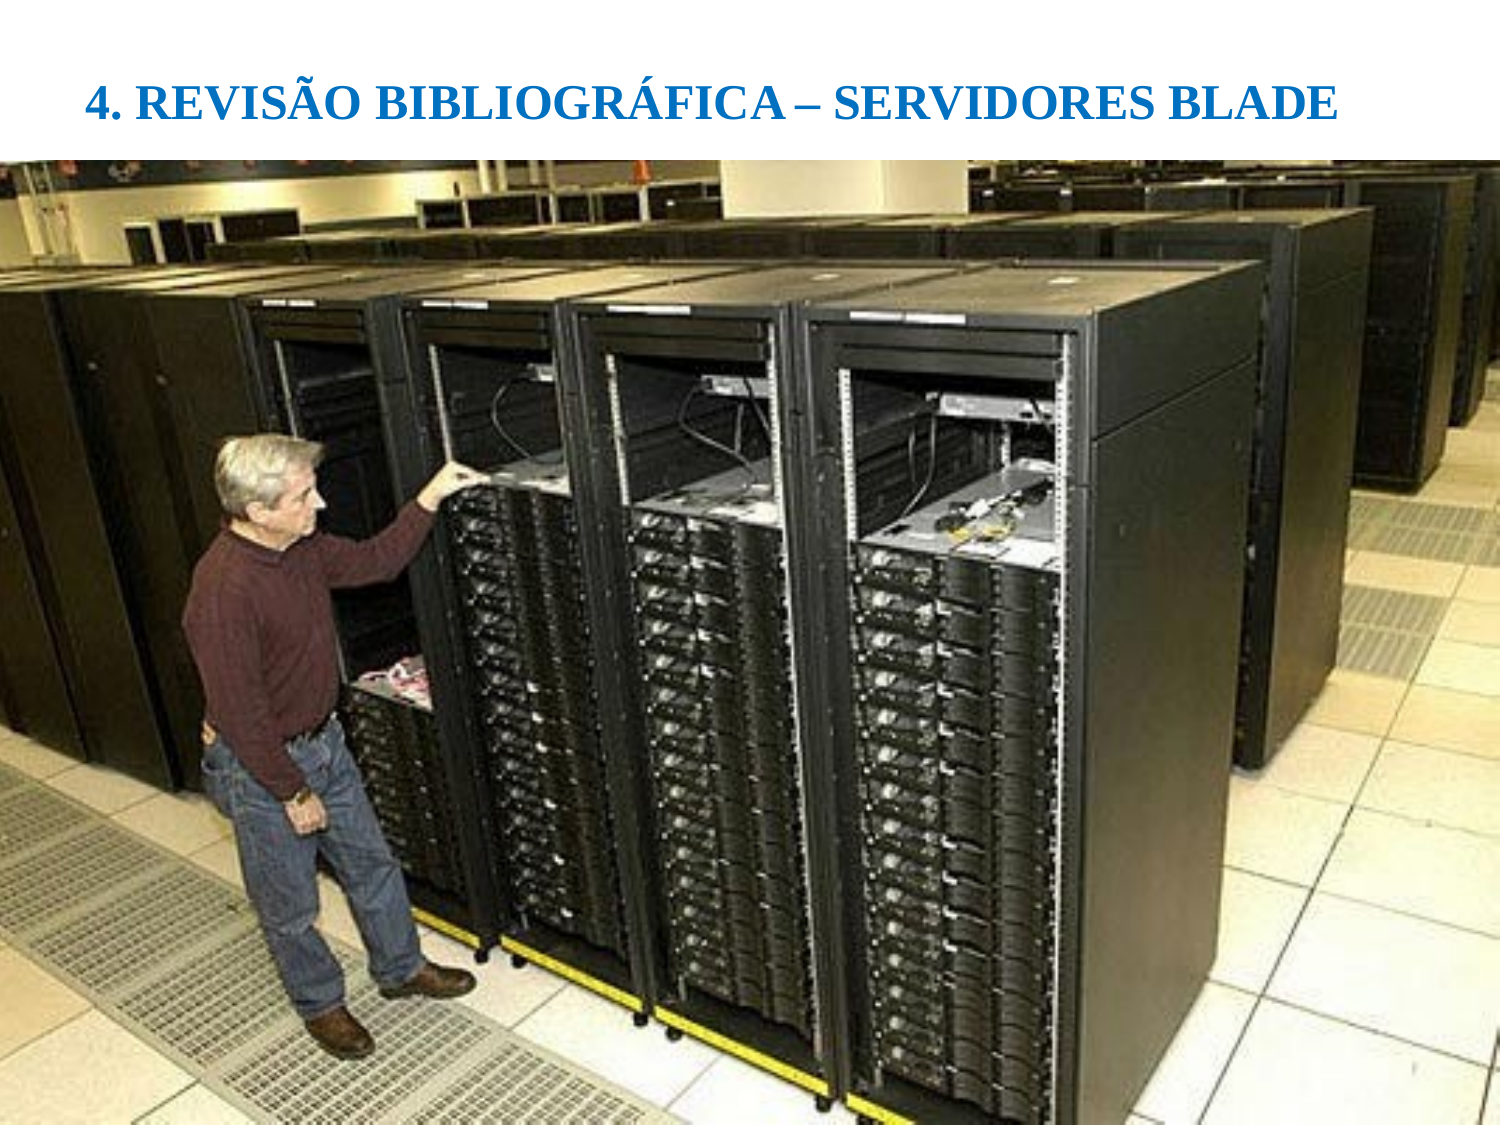

# 4. REVISÃO BIBLIOGRÁFICA – SERVIDORES BLADE